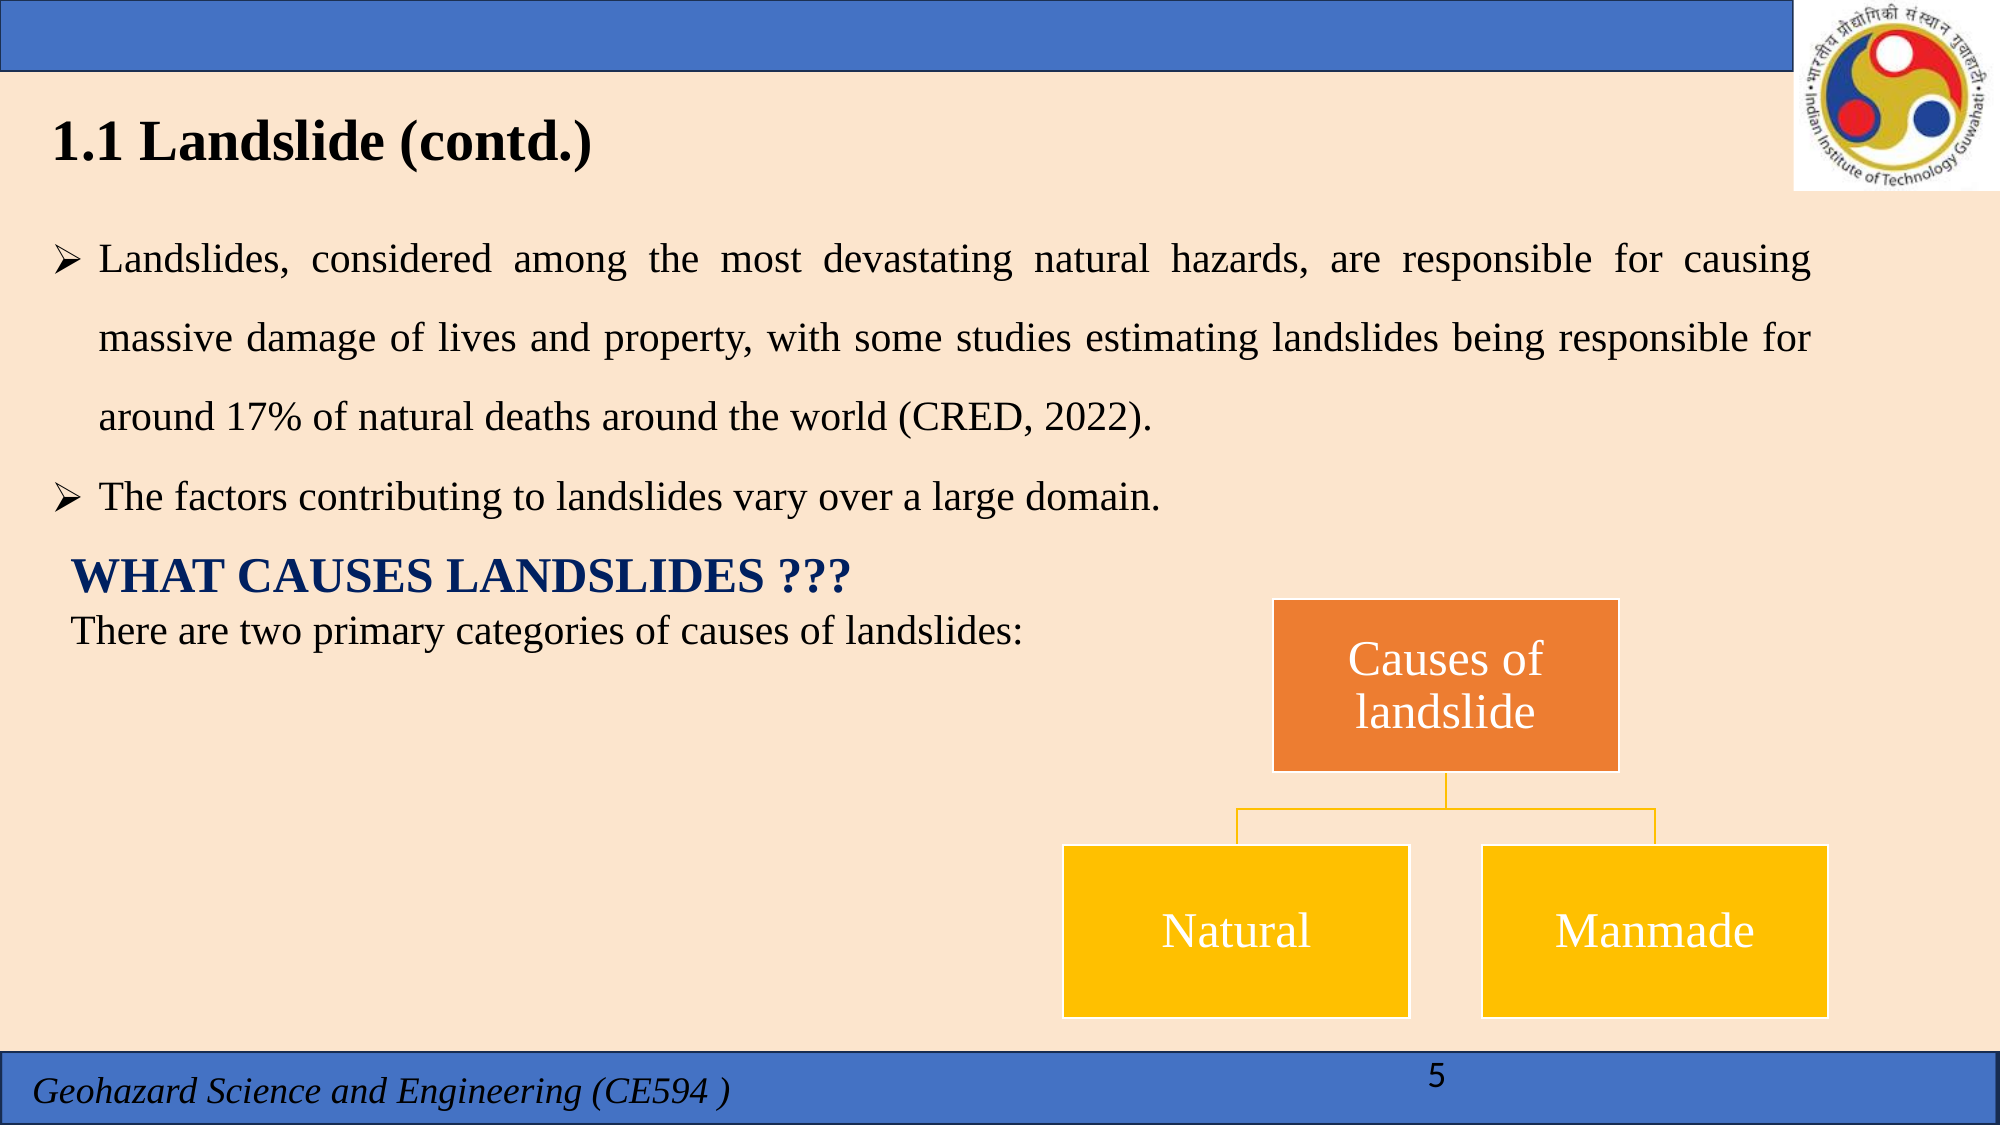

1.1 Landslide (contd.)
Landslides, considered among the most devastating natural hazards, are responsible for causing massive damage of lives and property, with some studies estimating landslides being responsible for around 17% of natural deaths around the world (CRED, 2022).
The factors contributing to landslides vary over a large domain.

WHAT CAUSES LANDSLIDES ???
There are two primary categories of causes of landslides:

Causes of landslide

Natural

Manmade

5